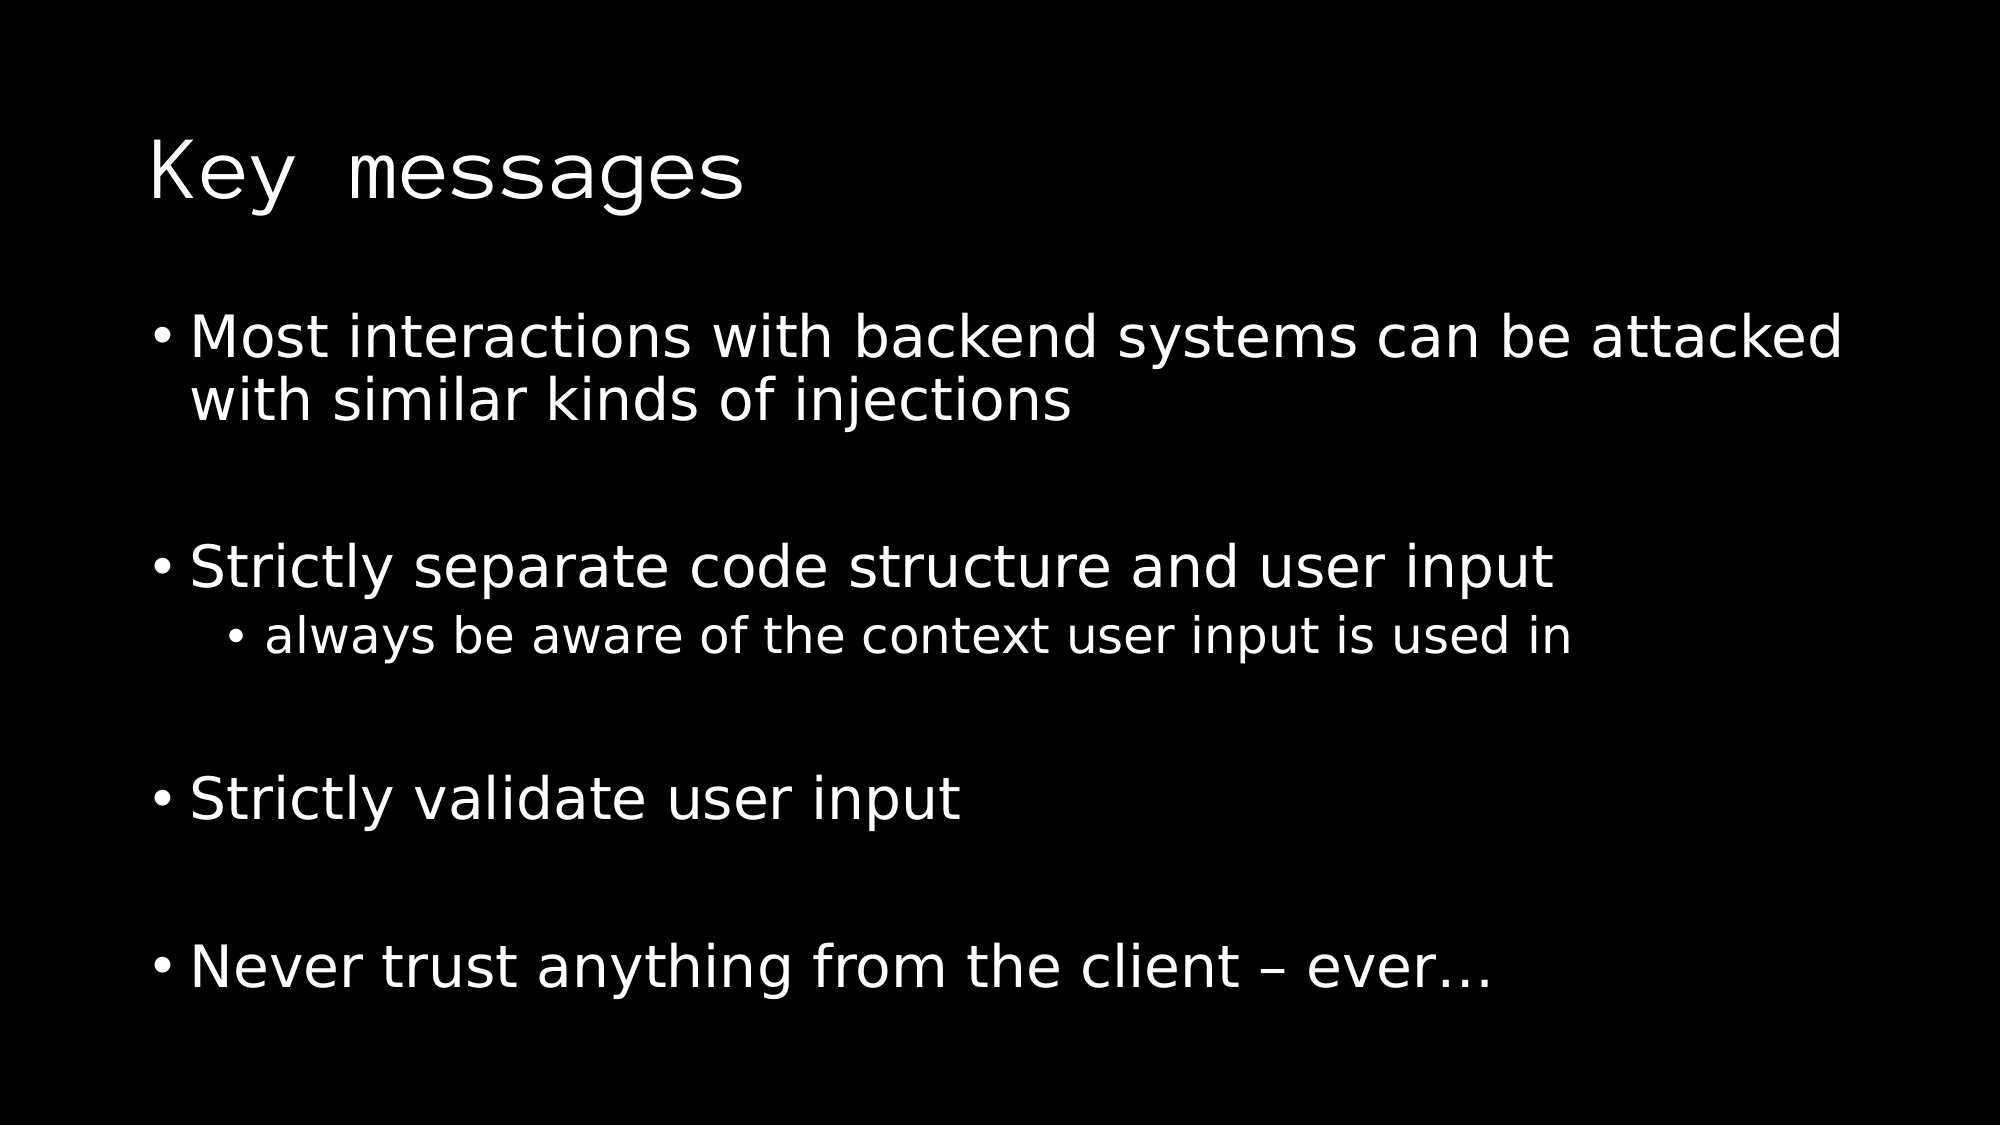

# Key messages
Most interactions with backend systems can be attacked with similar kinds of injections

Strictly separate code structure and user input
always be aware of the context user input is used in

Strictly validate user input

Never trust anything from the client – ever…